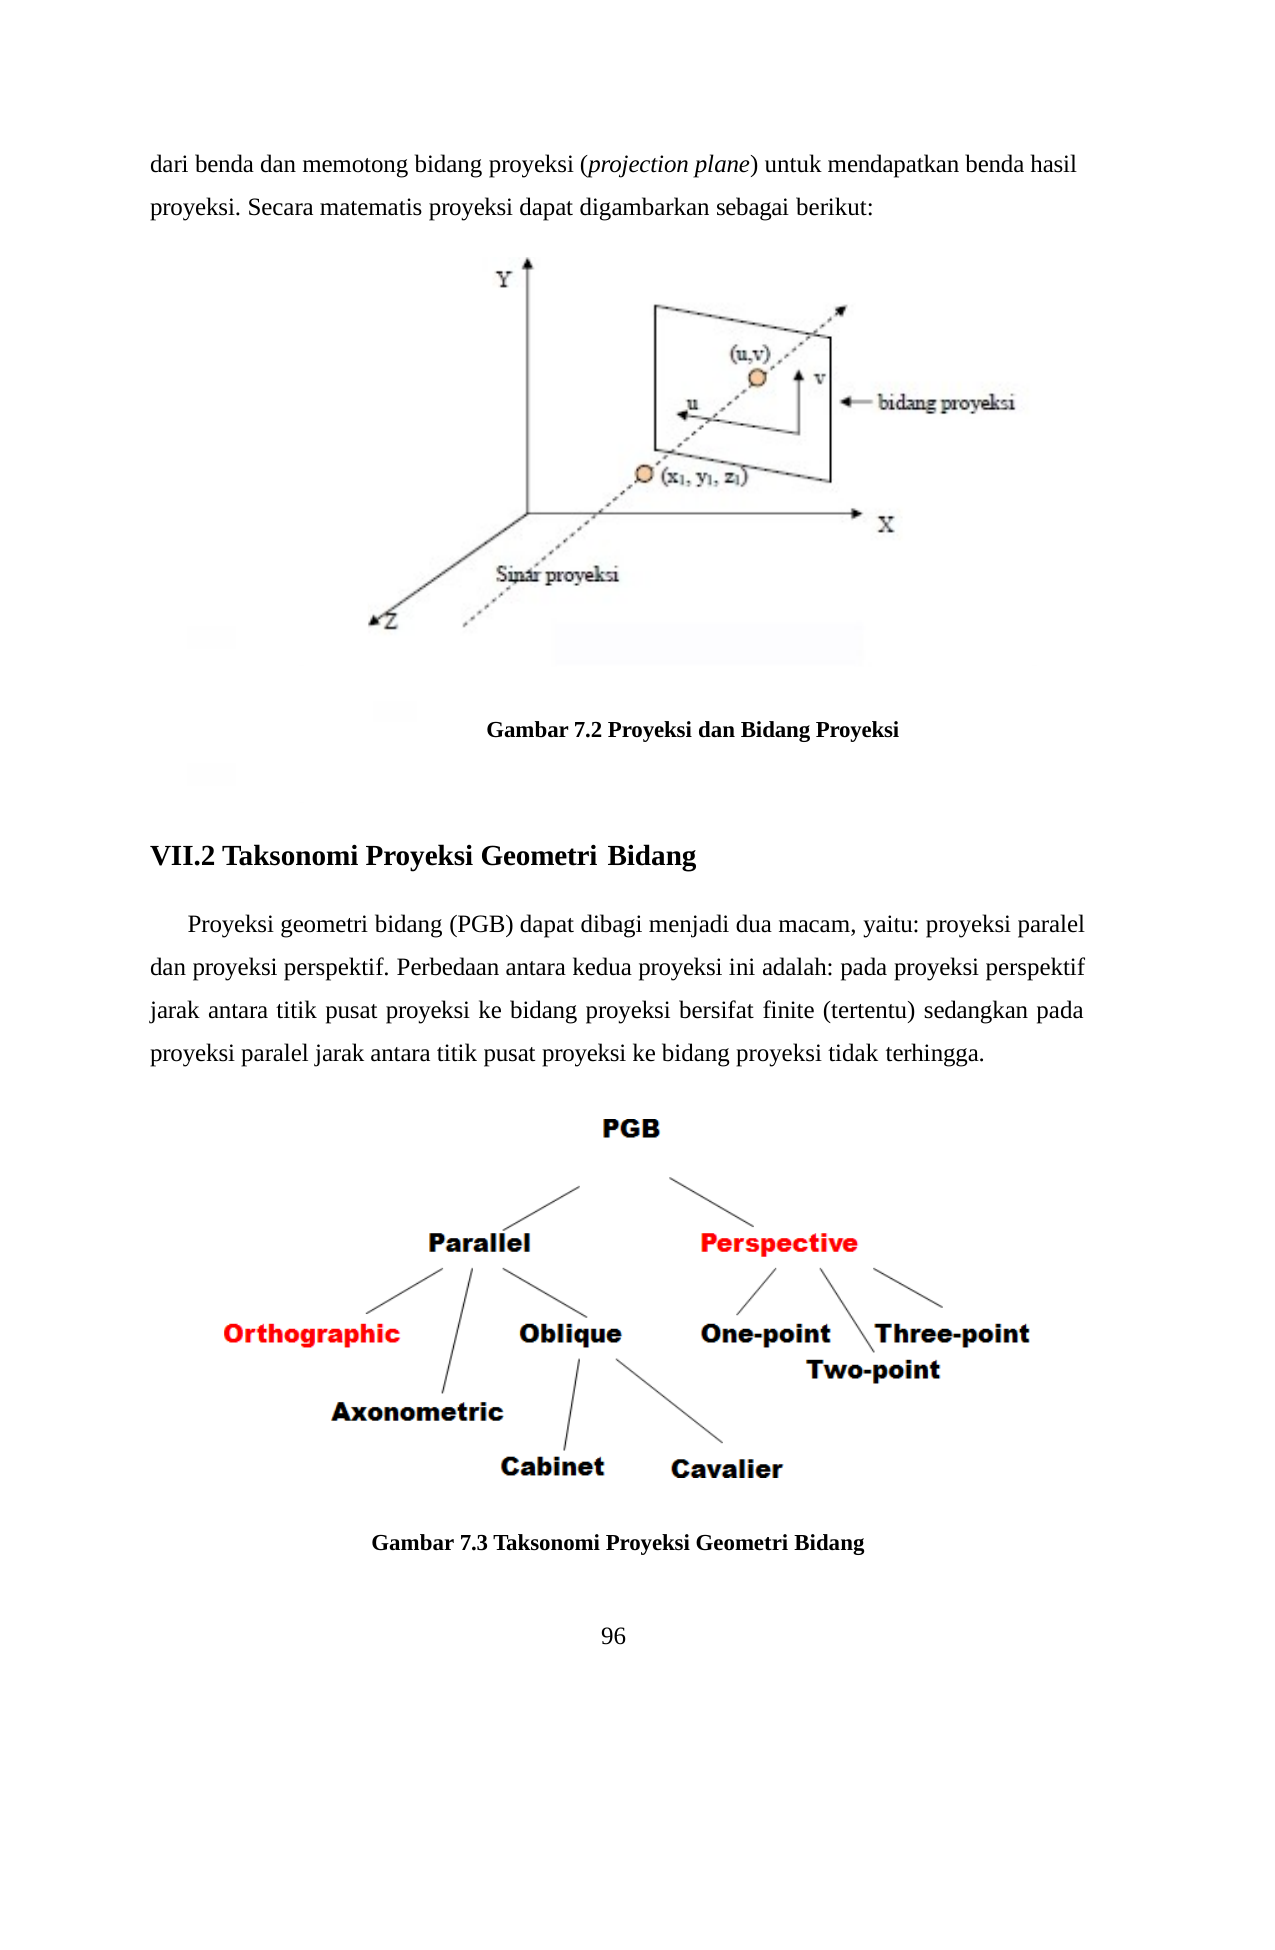

dari benda dan memotong bidang proyeksi (projection plane) untuk mendapatkan benda hasil  proyeksi. Secara matematis proyeksi dapat digambarkan sebagai berikut:

Gambar 7.2 Proyeksi dan Bidang Proyeksi

VII.2 Taksonomi Proyeksi Geometri Bidang
Proyeksi geometri bidang (PGB) dapat dibagi menjadi dua macam, yaitu: proyeksi paralel  dan proyeksi perspektif. Perbedaan antara kedua proyeksi ini adalah: pada proyeksi perspektif  jarak antara titik pusat proyeksi ke bidang proyeksi bersifat finite (tertentu) sedangkan pada  proyeksi paralel jarak antara titik pusat proyeksi ke bidang proyeksi tidak terhingga.

Gambar 7.3 Taksonomi Proyeksi Geometri Bidang
96